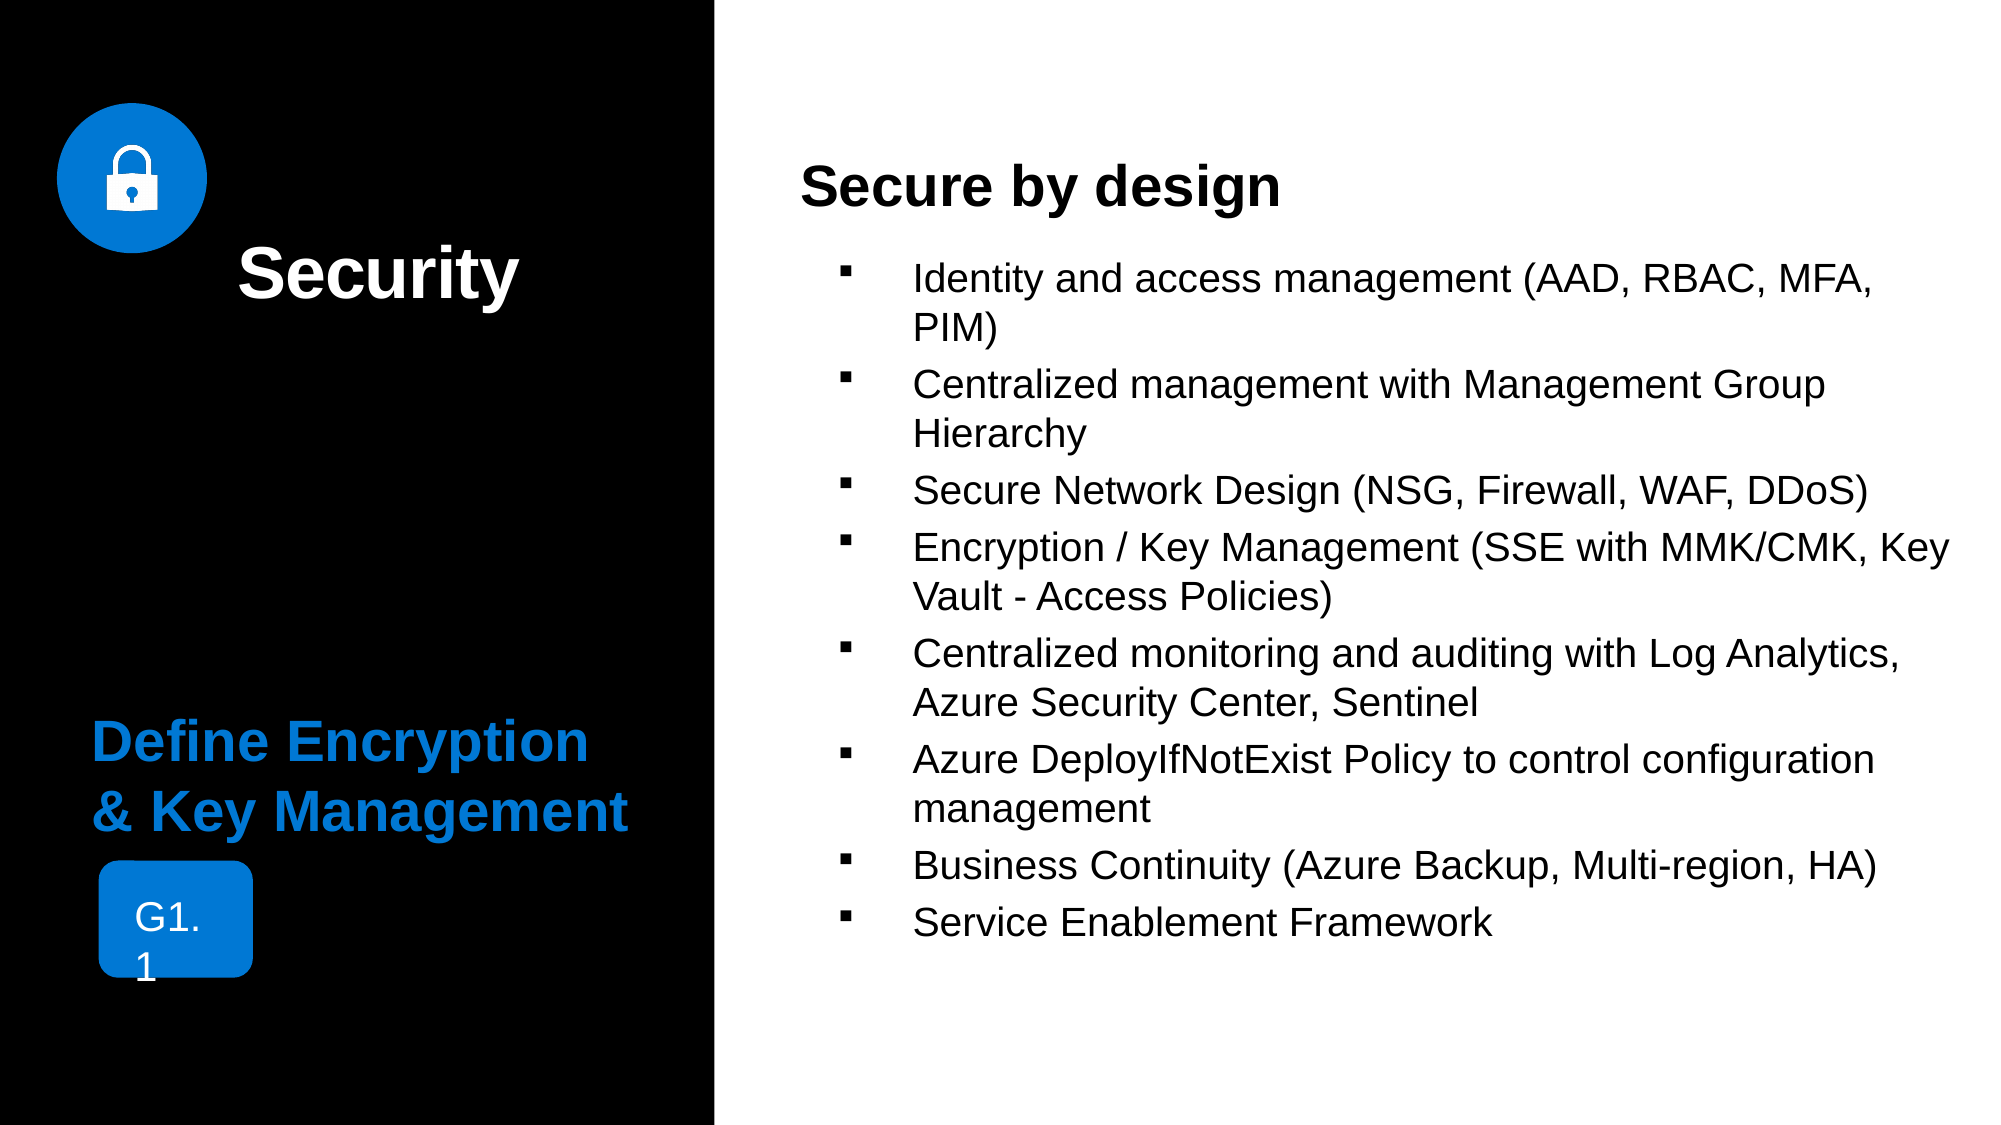

# Security

Secure by design
Identity and access management (AAD, RBAC, MFA, PIM)
Centralized management with Management Group Hierarchy
Secure Network Design (NSG, Firewall, WAF, DDoS)
Encryption / Key Management (SSE with MMK/CMK, Key Vault - Access Policies)
Centralized monitoring and auditing with Log Analytics, Azure Security Center, Sentinel
Azure DeployIfNotExist Policy to control configuration management
Business Continuity (Azure Backup, Multi-region, HA)
Service Enablement Framework
Define Encryption & Key Management
G1.1